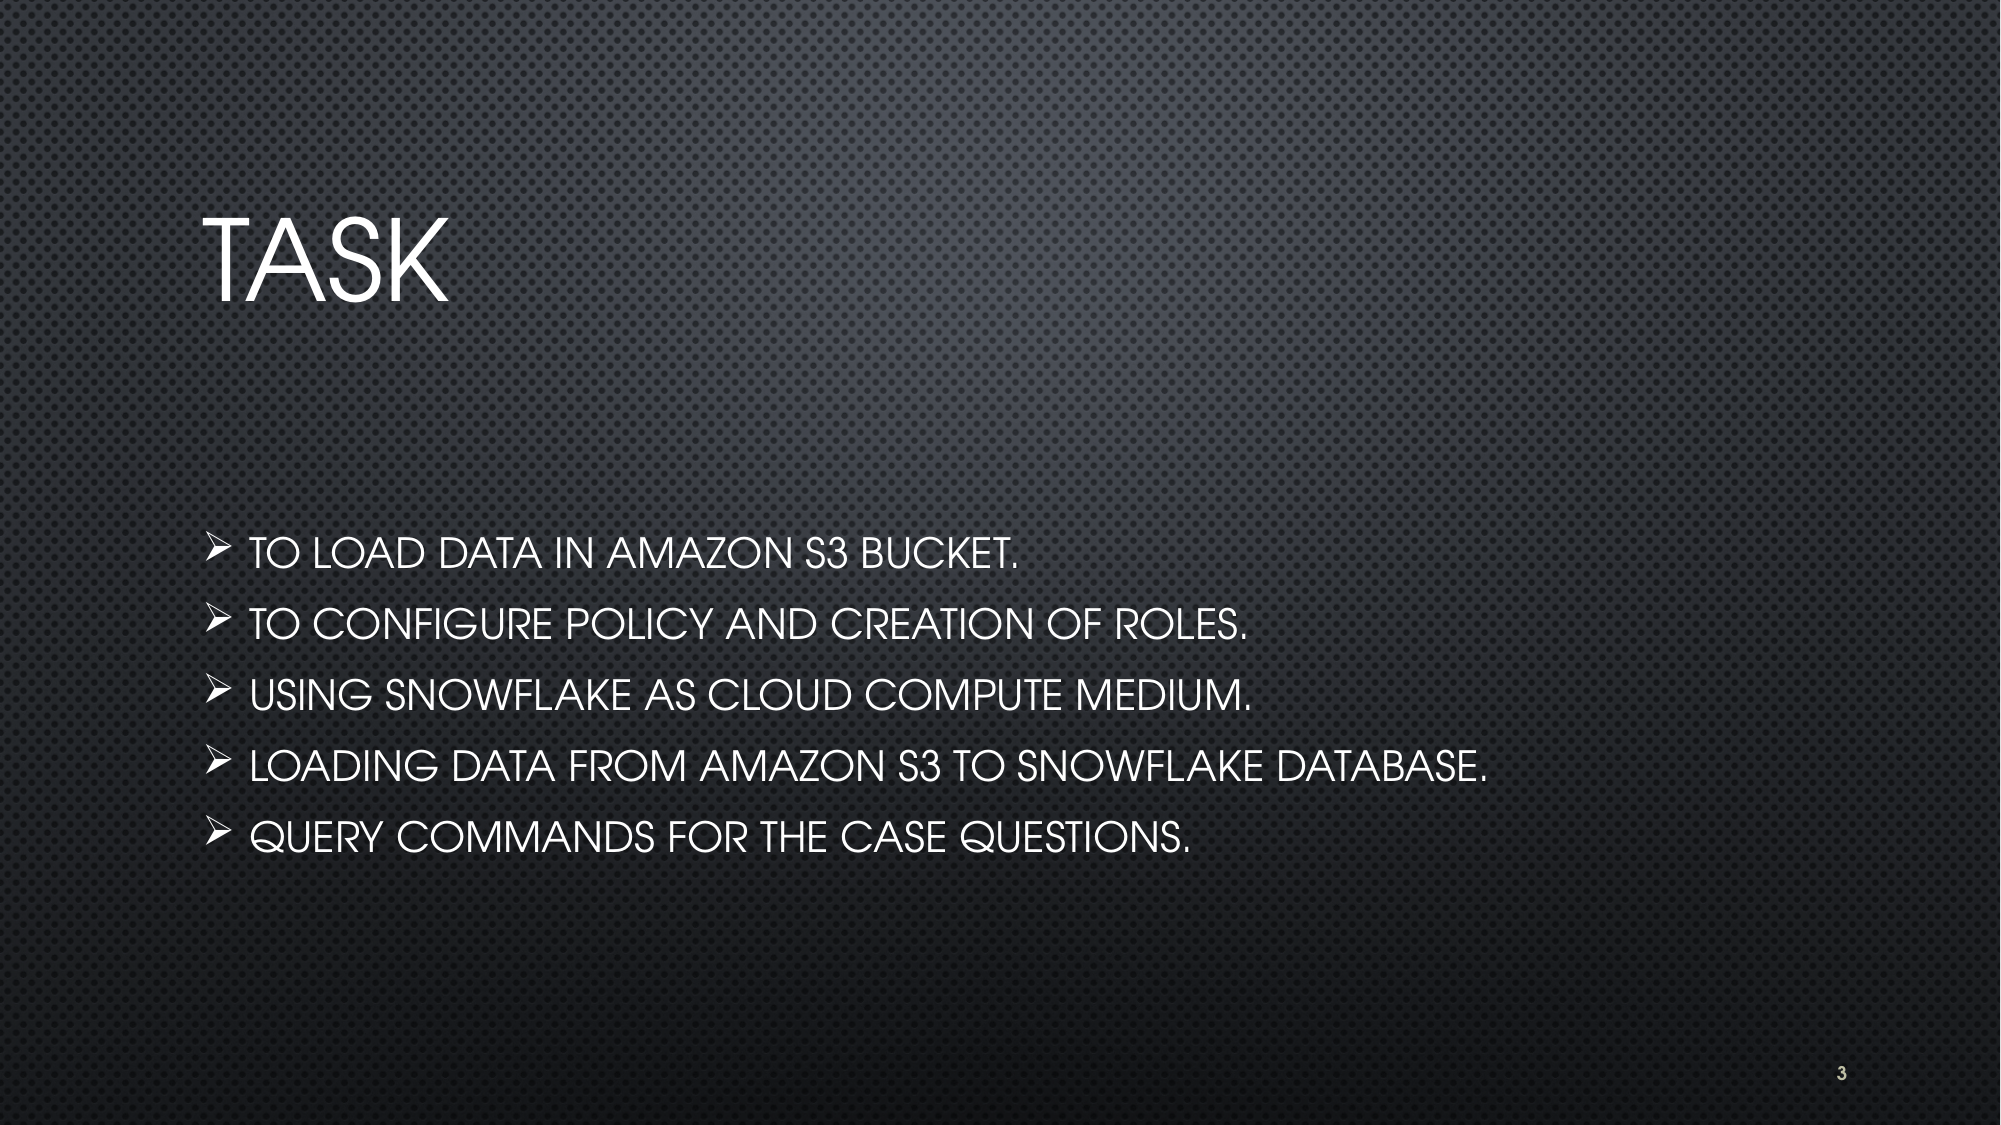

# Task
To load data in Amazon S3 bucket.
To configure policy and creation of roles.
Using Snowflake as cloud compute medium.
Loading data from Amazon S3 to Snowflake database.
Query commands for the case questions.
3